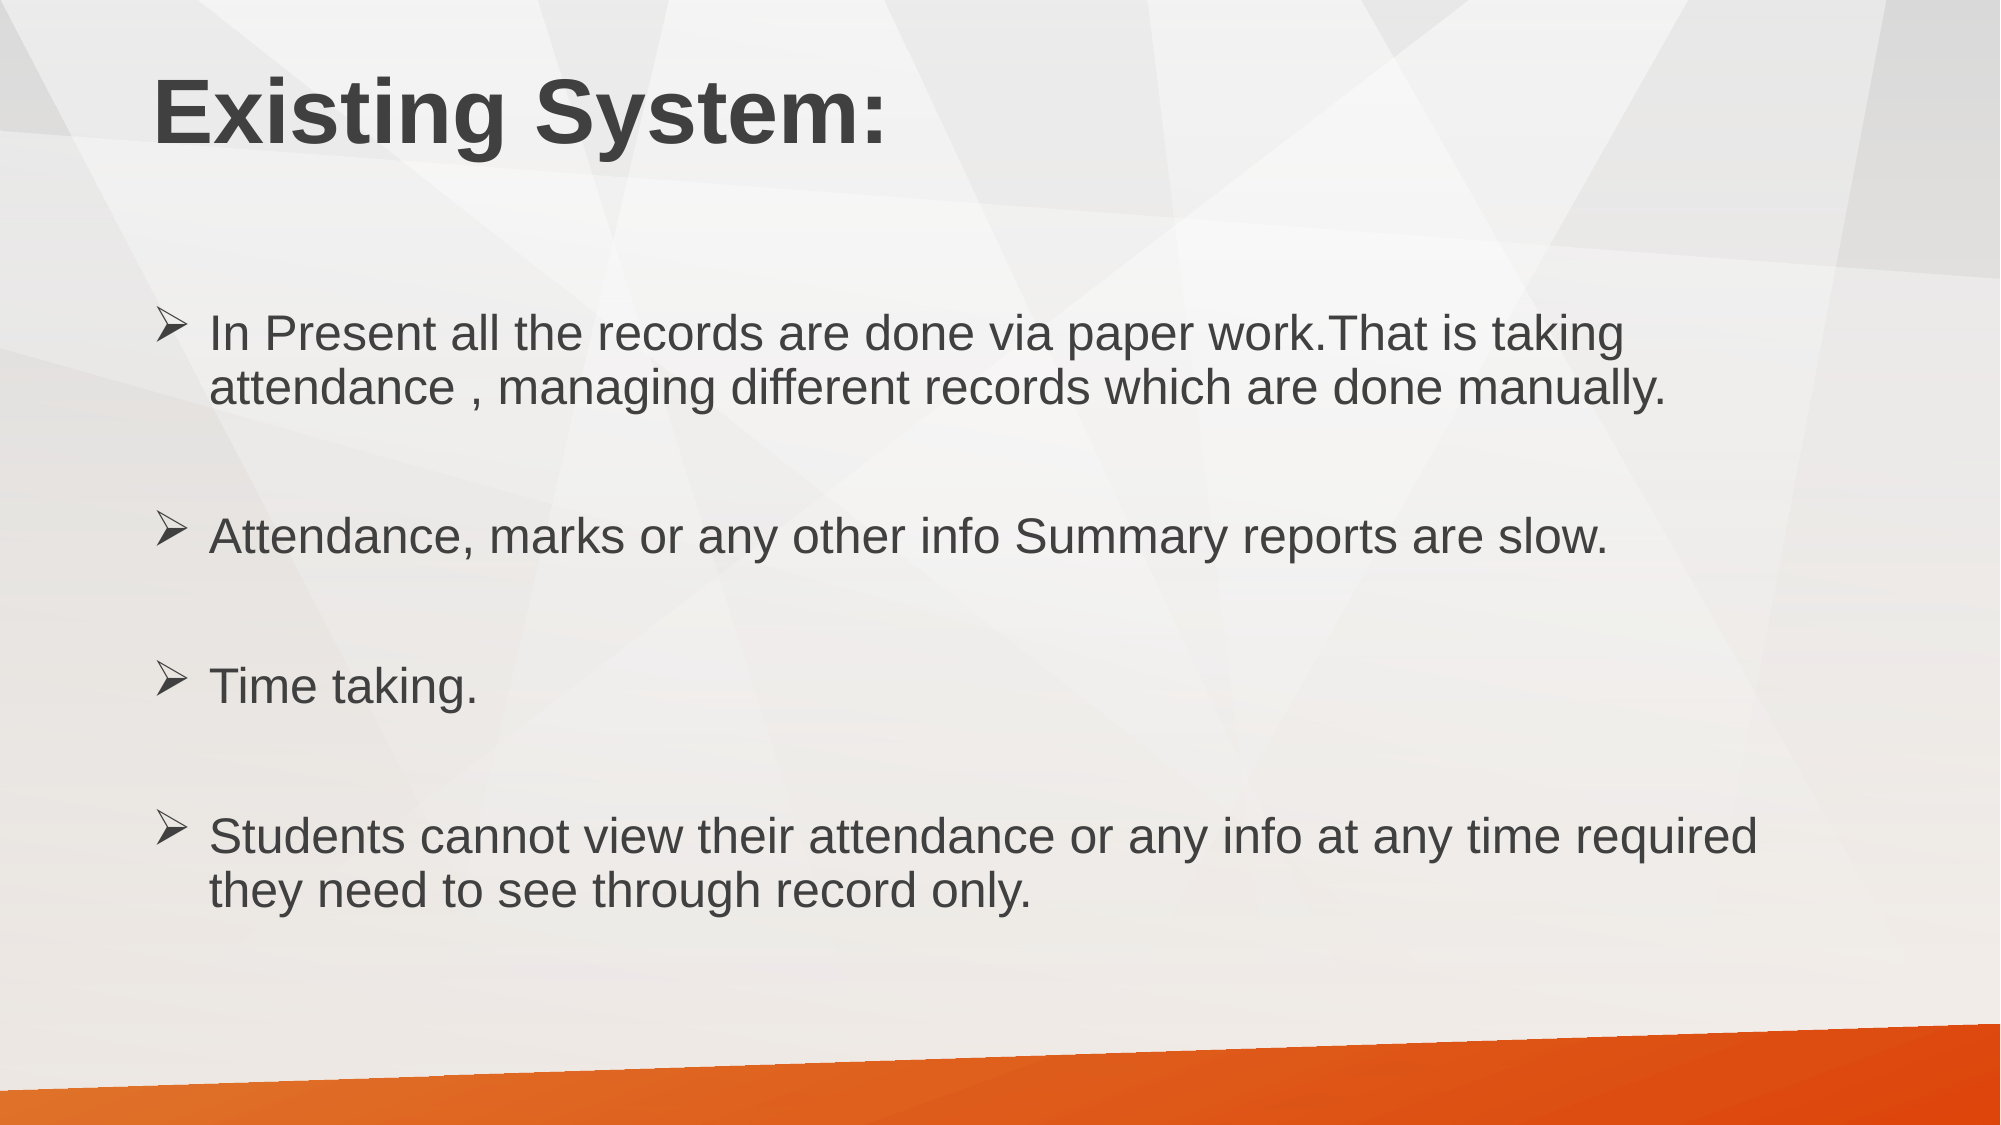

# Existing System:
In Present all the records are done via paper work.That is taking attendance , managing different records which are done manually.

Attendance, marks or any other info Summary reports are slow.

Time taking.

Students cannot view their attendance or any info at any time required they need to see through record only.